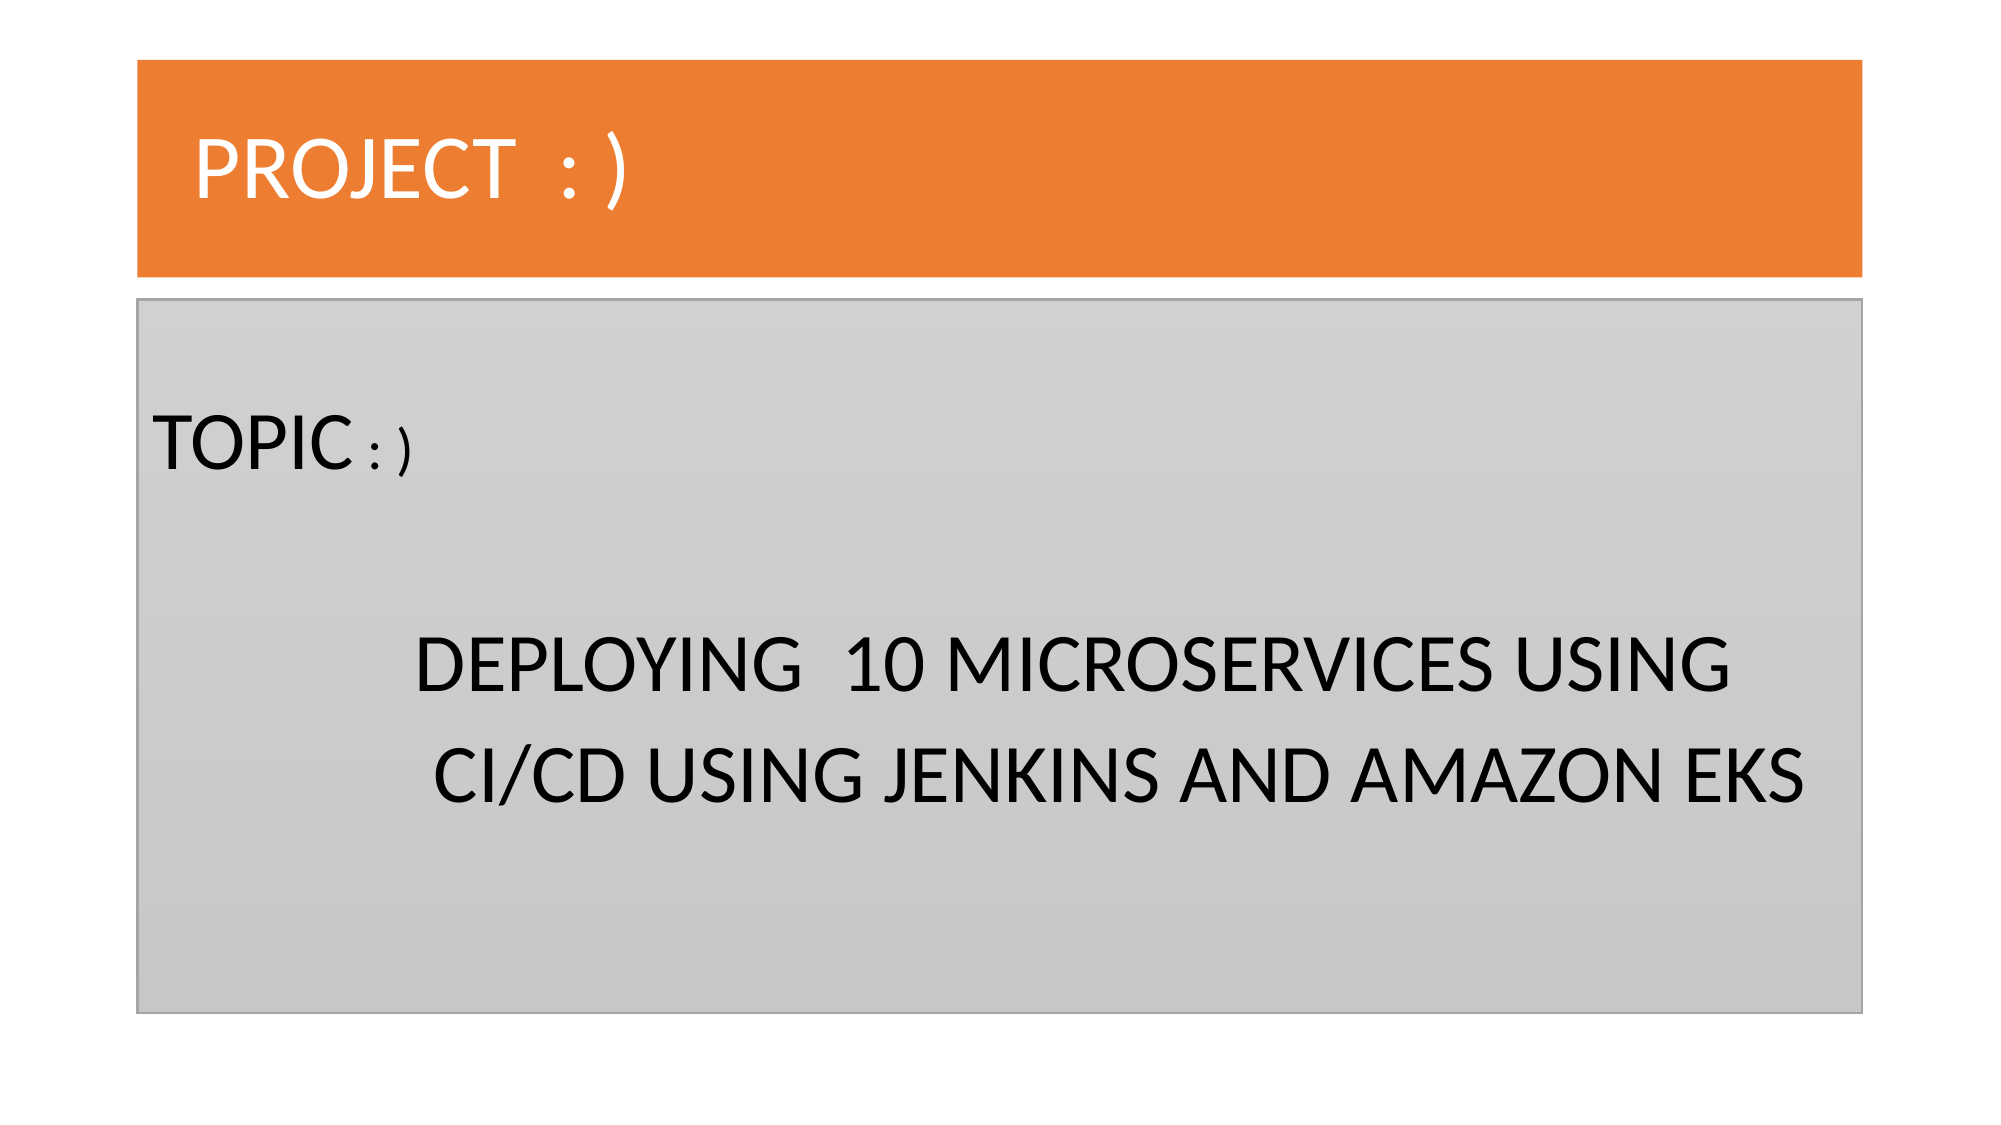

# PROJECT  : )

TOPIC : )

              DEPLOYING  10 MICROSERVICES USING
               CI/CD USING JENKINS AND AMAZON EKS